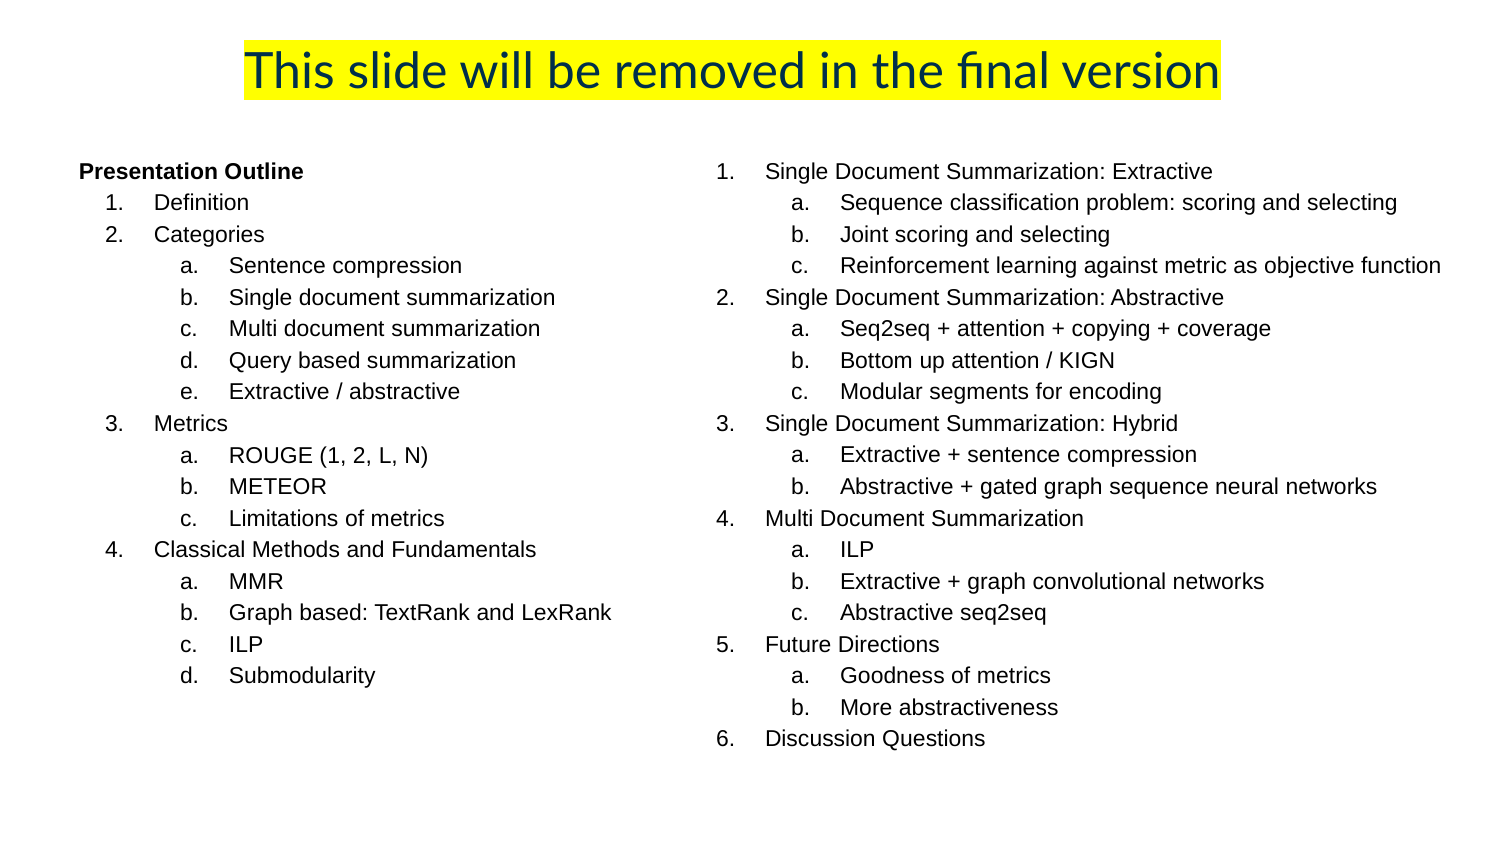

This slide will be removed in the final version
Presentation Outline
Definition
Categories
Sentence compression
Single document summarization
Multi document summarization
Query based summarization
Extractive / abstractive
Metrics
ROUGE (1, 2, L, N)
METEOR
Limitations of metrics
Classical Methods and Fundamentals
MMR
Graph based: TextRank and LexRank
ILP
Submodularity

Single Document Summarization: Extractive
Sequence classification problem: scoring and selecting
Joint scoring and selecting
Reinforcement learning against metric as objective function
Single Document Summarization: Abstractive
Seq2seq + attention + copying + coverage
Bottom up attention / KIGN
Modular segments for encoding
Single Document Summarization: Hybrid
Extractive + sentence compression
Abstractive + gated graph sequence neural networks
Multi Document Summarization
ILP
Extractive + graph convolutional networks
Abstractive seq2seq
Future Directions
Goodness of metrics
More abstractiveness
Discussion Questions